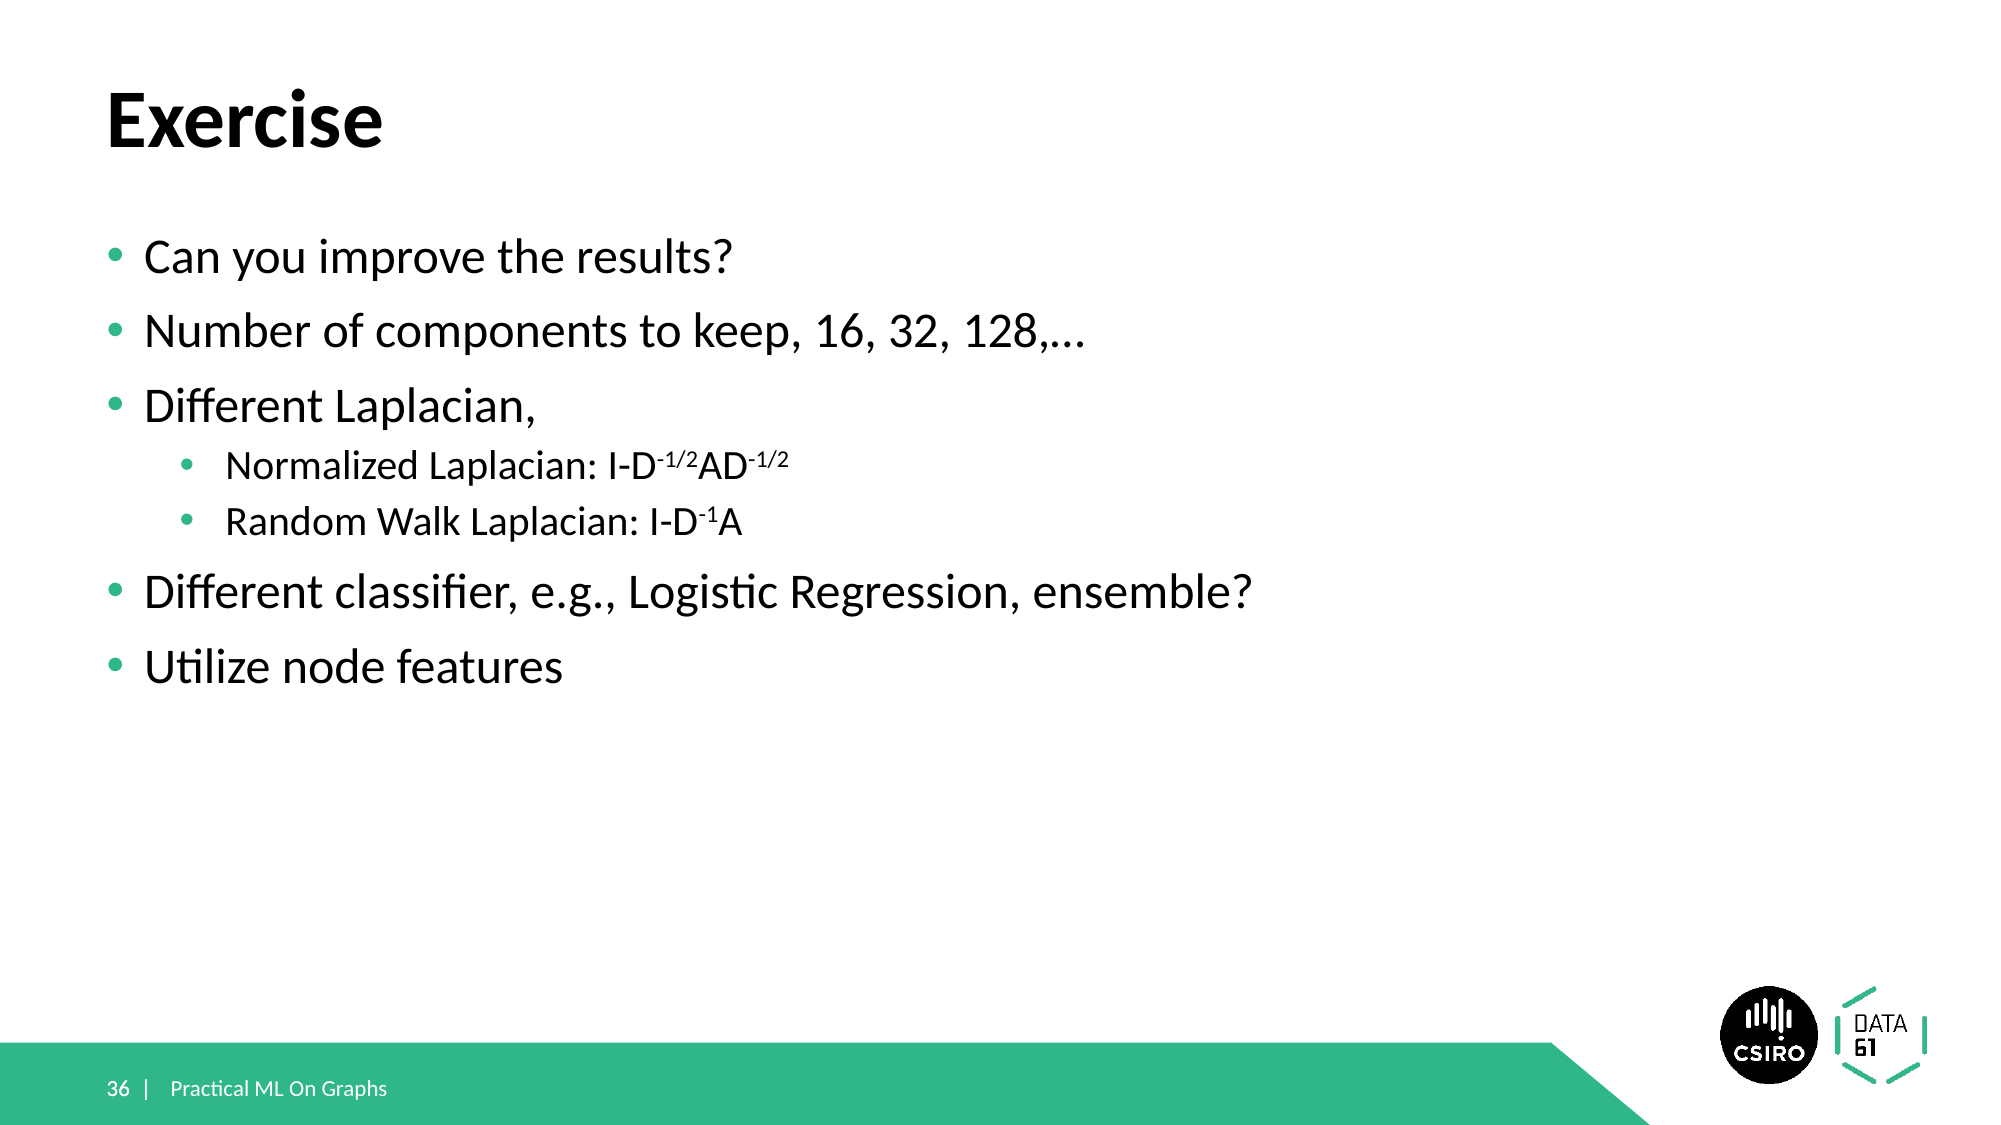

# Exercise
Can you improve the results?
Number of components to keep, 16, 32, 128,…
Different Laplacian,
Normalized Laplacian: I-D-1/2AD-1/2
Random Walk Laplacian: I-D-1A
Different classifier, e.g., Logistic Regression, ensemble?
Utilize node features

36  |
36  |
Practical ML On Graphs